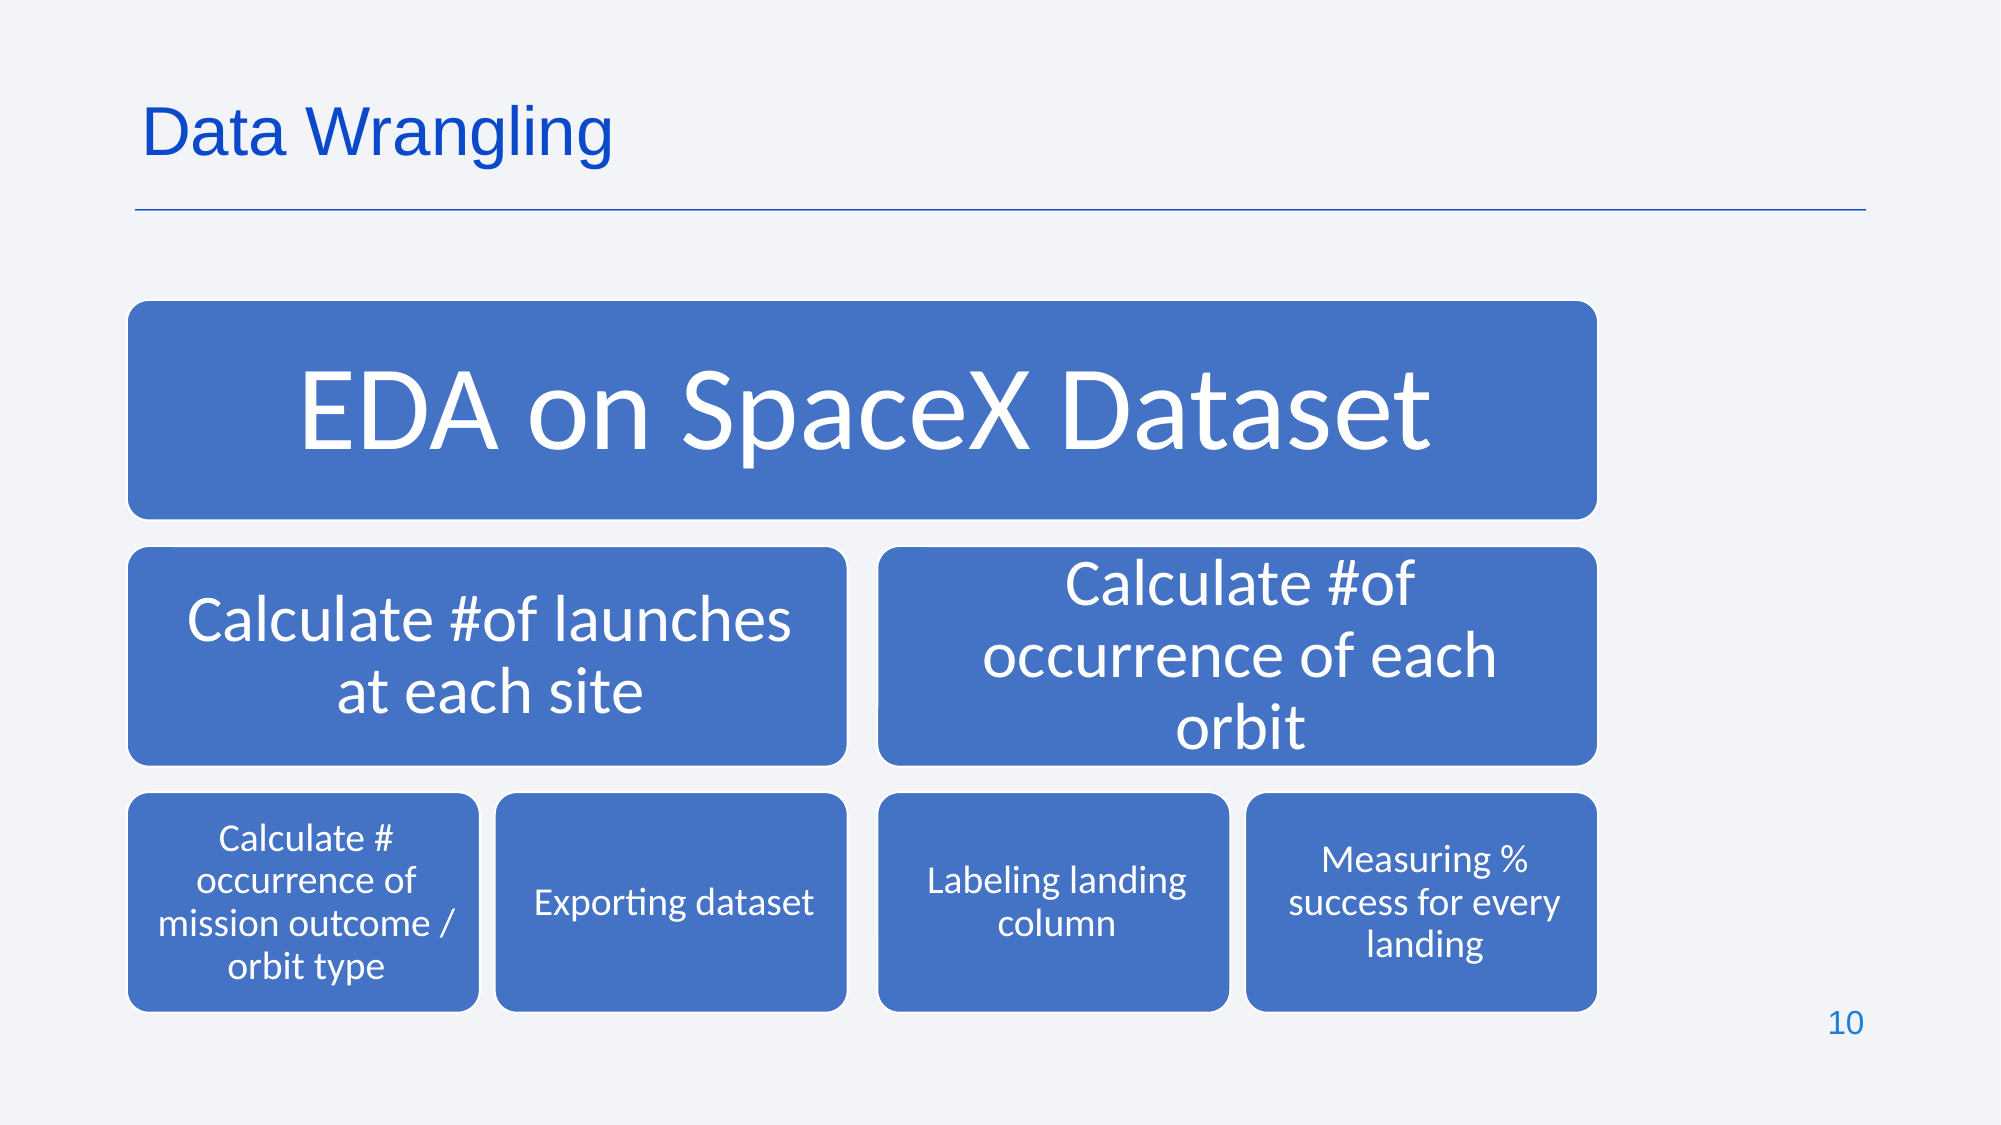

Data Wrangling
EDA on SpaceX Dataset
Calculate #of launches at each site
Calculate # occurrence of mission outcome / orbit type
Exporting dataset
Calculate #of occurrence of each orbit
Labeling landing column
Measuring % success for every landing
10